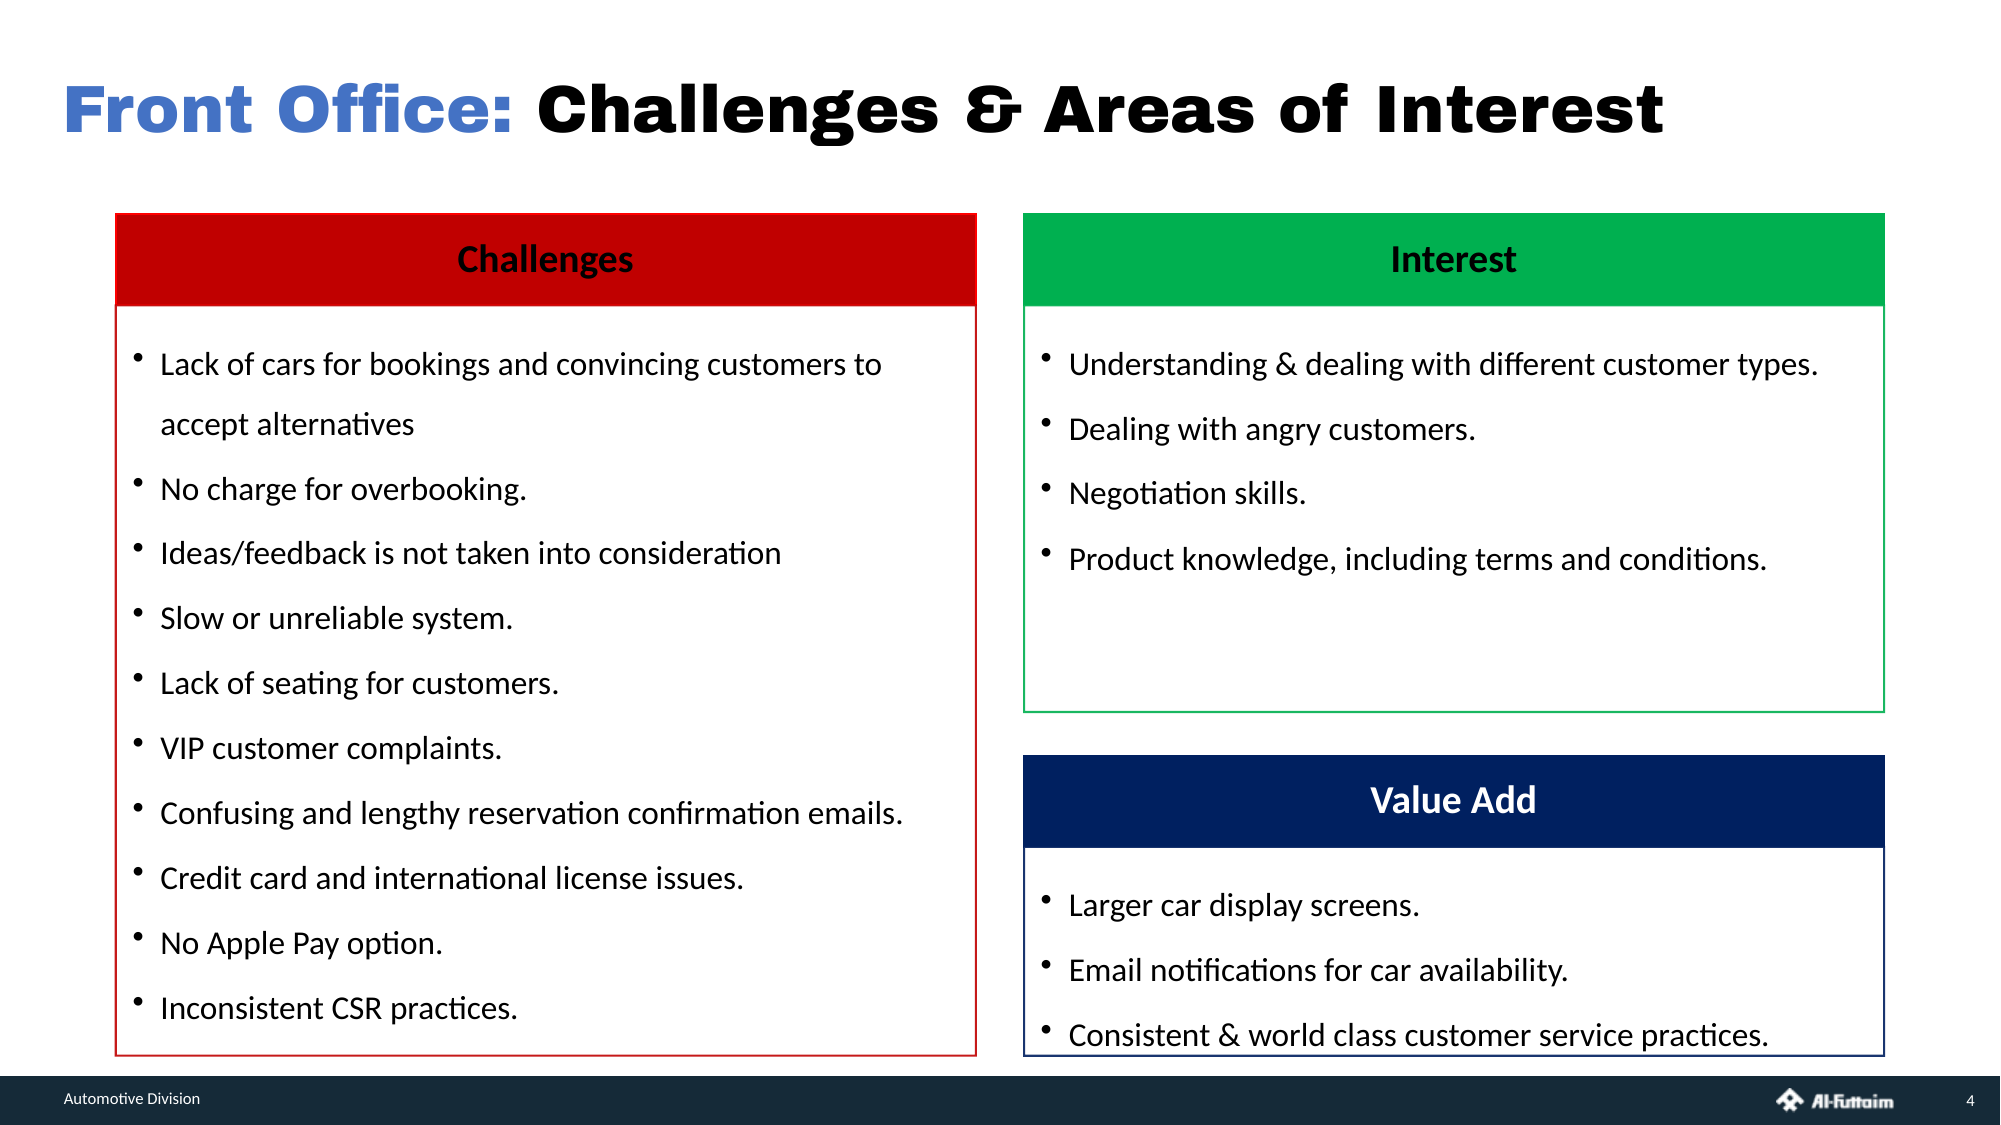

# Front Office: Challenges & Areas of Interest
Challenges
Interest
Lack of cars for bookings and convincing customers to accept alternatives
No charge for overbooking.
Ideas/feedback is not taken into consideration
Slow or unreliable system.
Lack of seating for customers.
VIP customer complaints.
Confusing and lengthy reservation confirmation emails.
Credit card and international license issues.
No Apple Pay option.
Inconsistent CSR practices.
Understanding & dealing with different customer types.
Dealing with angry customers.
Negotiation skills.
Product knowledge, including terms and conditions.
Value Add
Larger car display screens.
Email notifications for car availability.
Consistent & world class customer service practices.